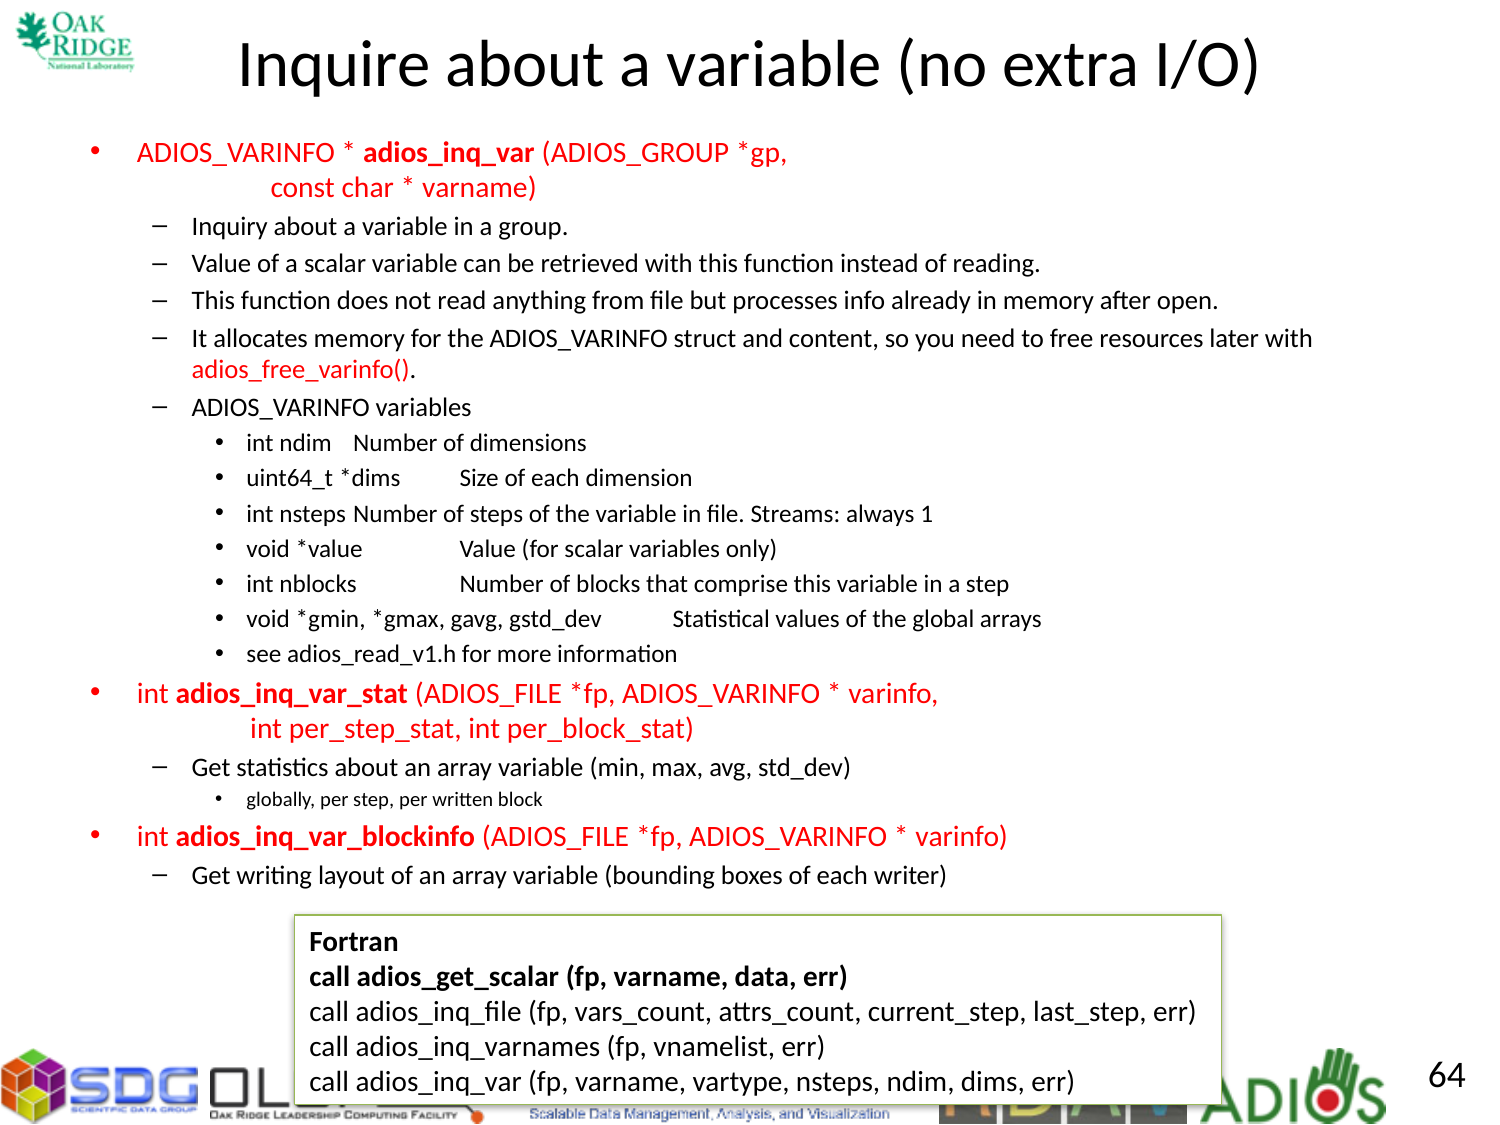

# Inquire about a variable (no extra I/O)
ADIOS_VARINFO * adios_inq_var (ADIOS_GROUP *gp,
				    const char * varname)
Inquiry about a variable in a group.
Value of a scalar variable can be retrieved with this function instead of reading.
This function does not read anything from file but processes info already in memory after open.
It allocates memory for the ADIOS_VARINFO struct and content, so you need to free resources later with adios_free_varinfo().
ADIOS_VARINFO variables
int ndim	Number of dimensions
uint64_t *dims	Size of each dimension
int nsteps	Number of steps of the variable in file. Streams: always 1
void *value	Value (for scalar variables only)
int nblocks	Number of blocks that comprise this variable in a step
void *gmin, *gmax, gavg, gstd_dev	Statistical values of the global arrays
see adios_read_v1.h for more information
int adios_inq_var_stat (ADIOS_FILE *fp, ADIOS_VARINFO * varinfo,
			 int per_step_stat, int per_block_stat)
Get statistics about an array variable (min, max, avg, std_dev)
globally, per step, per written block
int adios_inq_var_blockinfo (ADIOS_FILE *fp, ADIOS_VARINFO * varinfo)
Get writing layout of an array variable (bounding boxes of each writer)

Fortran
call adios_get_scalar (fp, varname, data, err)
call ﻿adios_inq_file (fp, vars_count, attrs_count, current_step, last_step, err)
call ﻿adios_inq_varnames (fp, vnamelist, err)
call ﻿adios_inq_var (fp, varname, vartype, nsteps, ndim, dims, err)
64